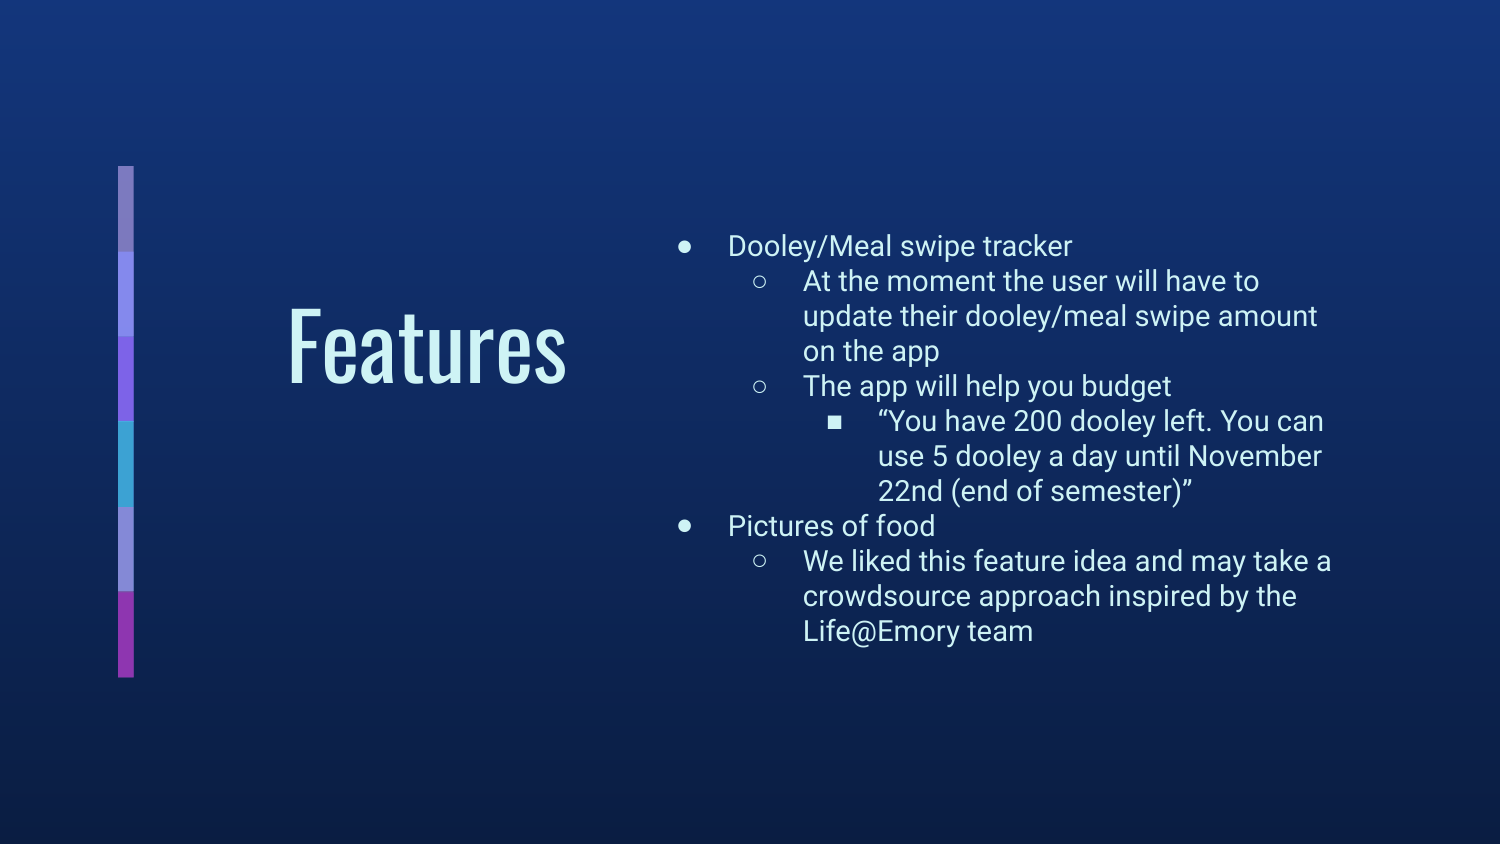

Dooley/Meal swipe tracker
At the moment the user will have to update their dooley/meal swipe amount on the app
The app will help you budget
“You have 200 dooley left. You can use 5 dooley a day until November 22nd (end of semester)”
Pictures of food
We liked this feature idea and may take a crowdsource approach inspired by the Life@Emory team
# Features